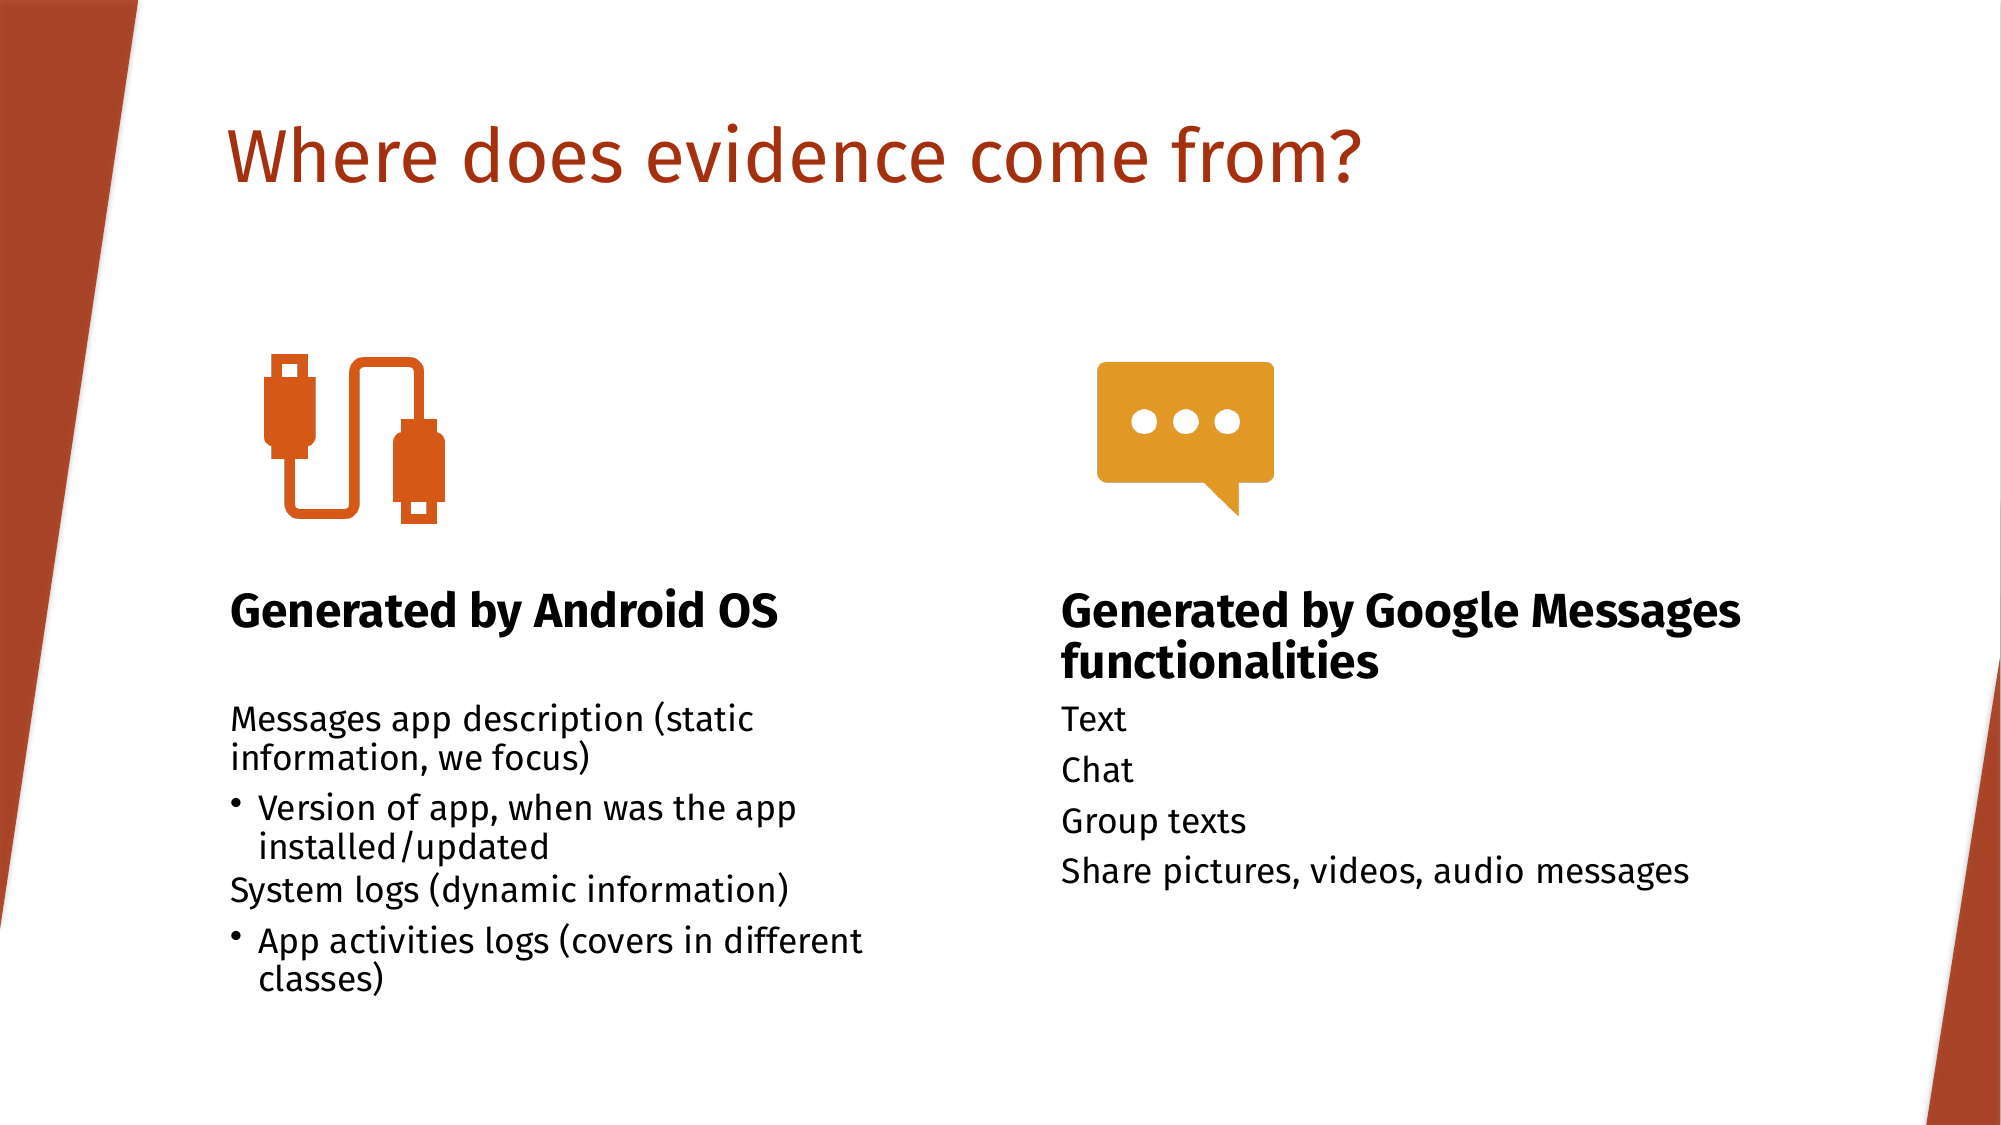

# Where does evidence come from?
Generated by Android OS
Messages app description (static information, we focus)
Version of app, when was the app installed/updated
System logs (dynamic information)
App activities logs (covers in different classes)
Generated by Google Messages functionalities
Text
Chat
Group texts
Share pictures, videos, audio messages